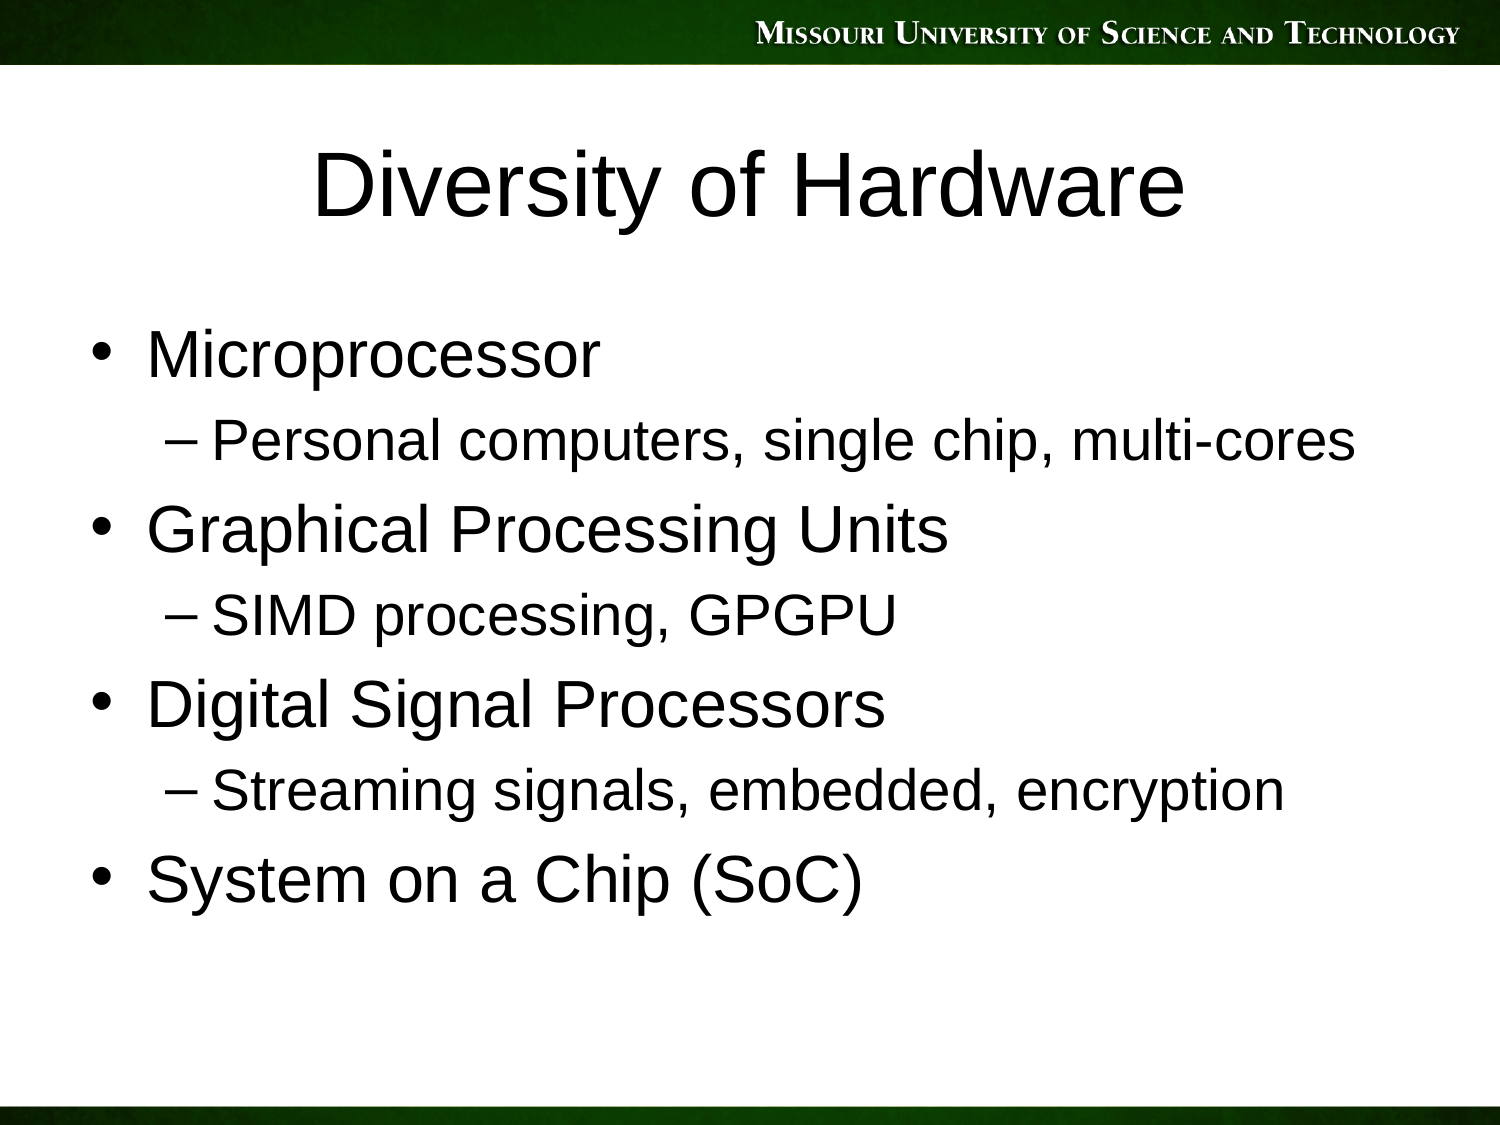

# Diversity of Hardware
Microprocessor
Personal computers, single chip, multi-cores
Graphical Processing Units
SIMD processing, GPGPU
Digital Signal Processors
Streaming signals, embedded, encryption
System on a Chip (SoC)